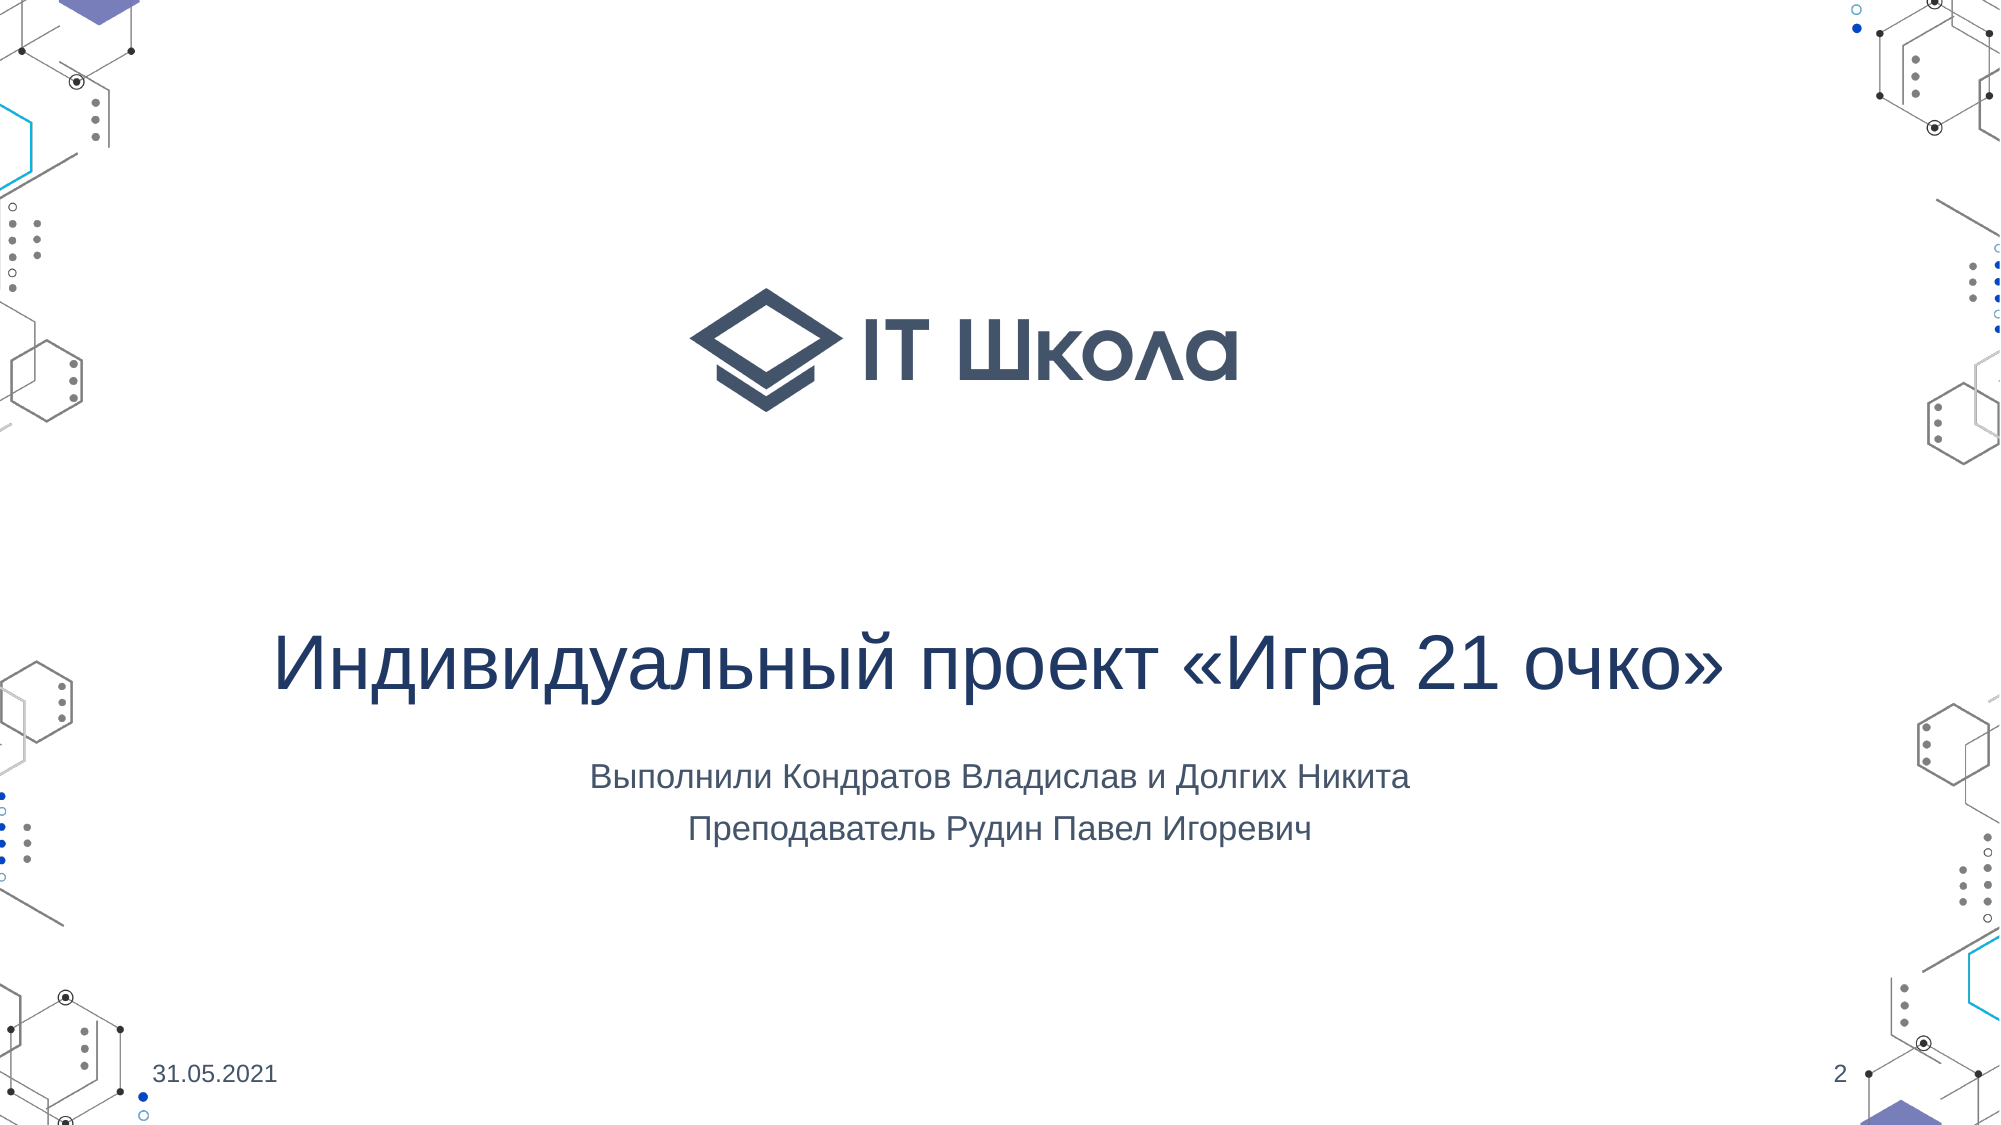

# Индивидуальный проект «Игра 21 очко»
Выполнили Кондратов Владислав и Долгих Никита
Преподаватель Рудин Павел Игоревич

31.05.2021
2